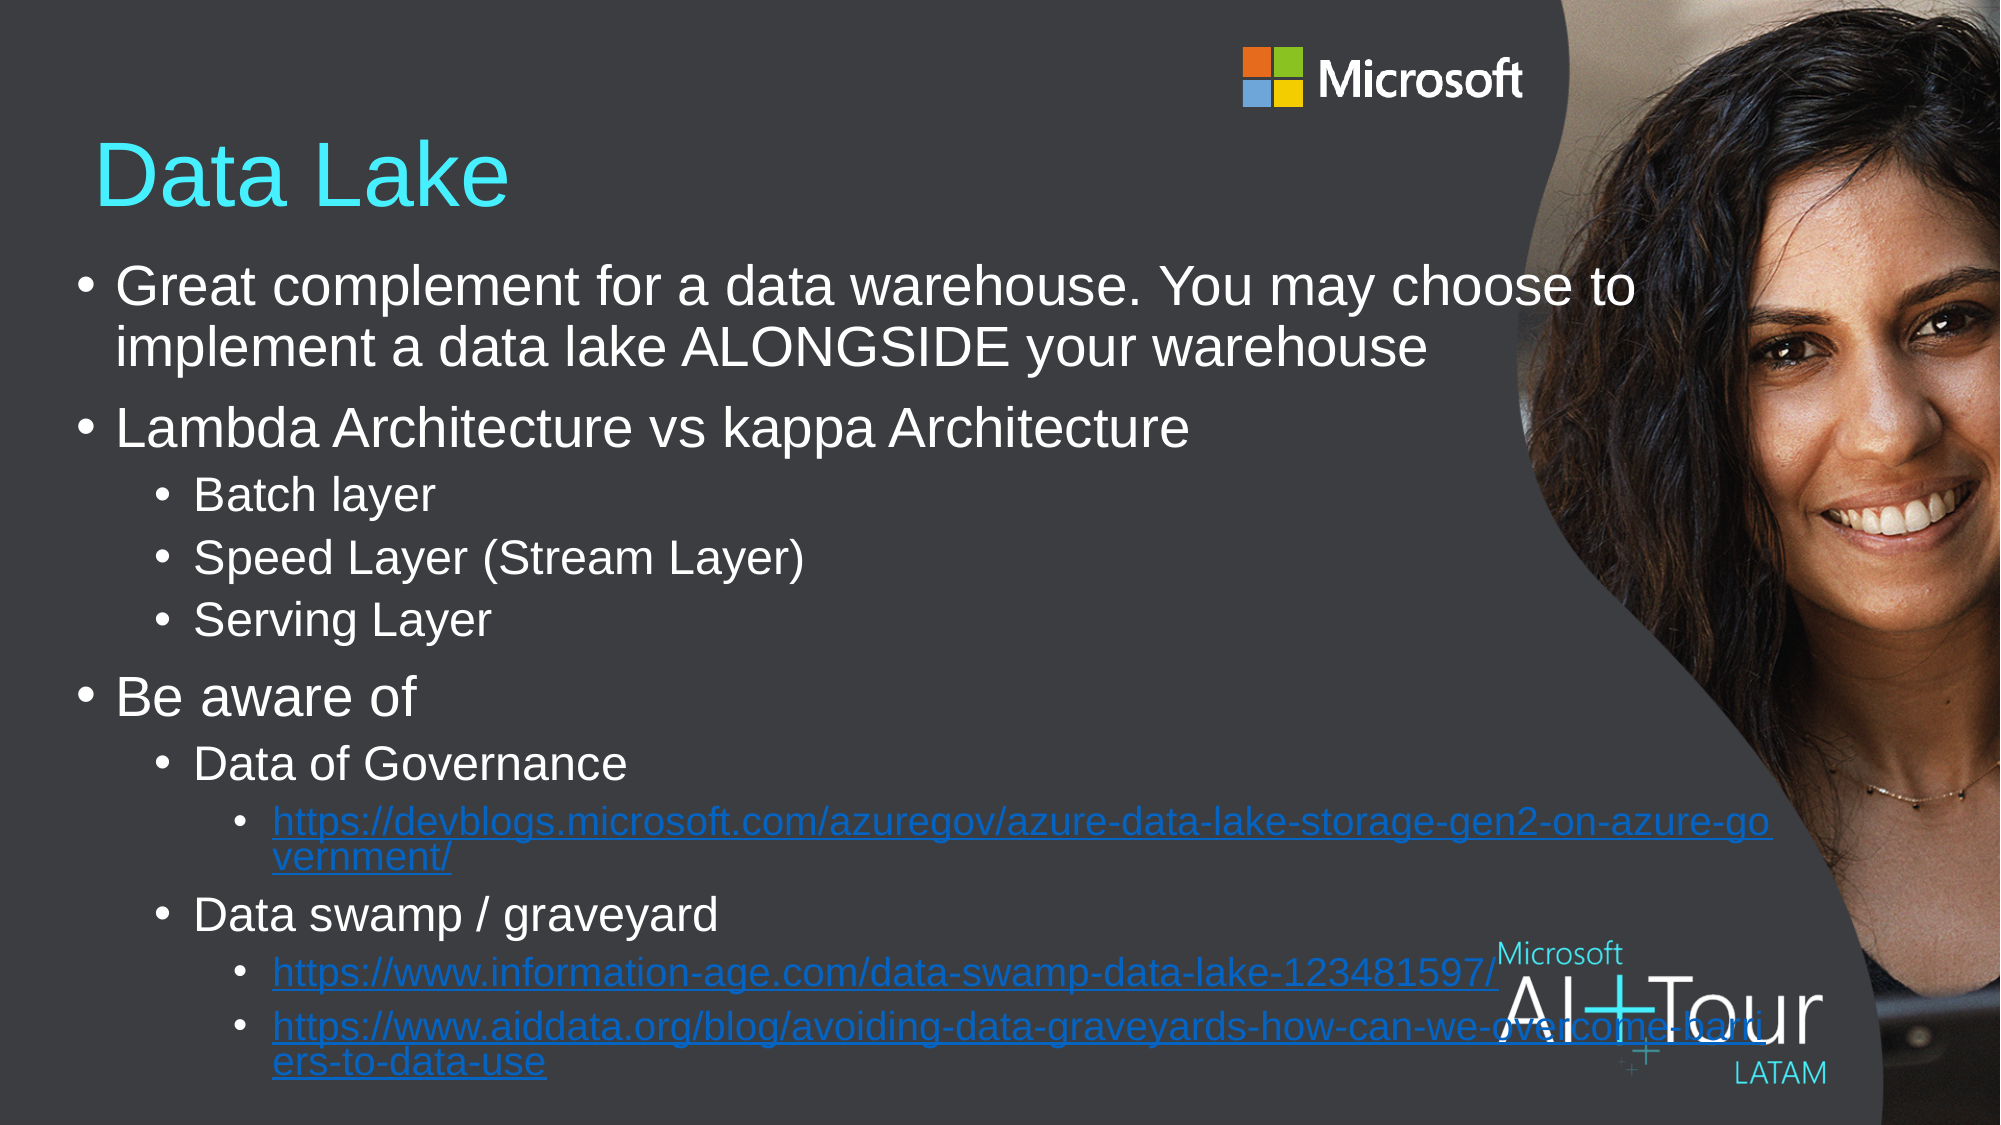

# Data Lake
Great complement for a data warehouse. You may choose to implement a data lake ALONGSIDE your warehouse
Lambda Architecture vs kappa Architecture
Batch layer
Speed Layer (Stream Layer)
Serving Layer
Be aware of
Data of Governance
https://devblogs.microsoft.com/azuregov/azure-data-lake-storage-gen2-on-azure-government/
Data swamp / graveyard
https://www.information-age.com/data-swamp-data-lake-123481597/
https://www.aiddata.org/blog/avoiding-data-graveyards-how-can-we-overcome-barriers-to-data-use